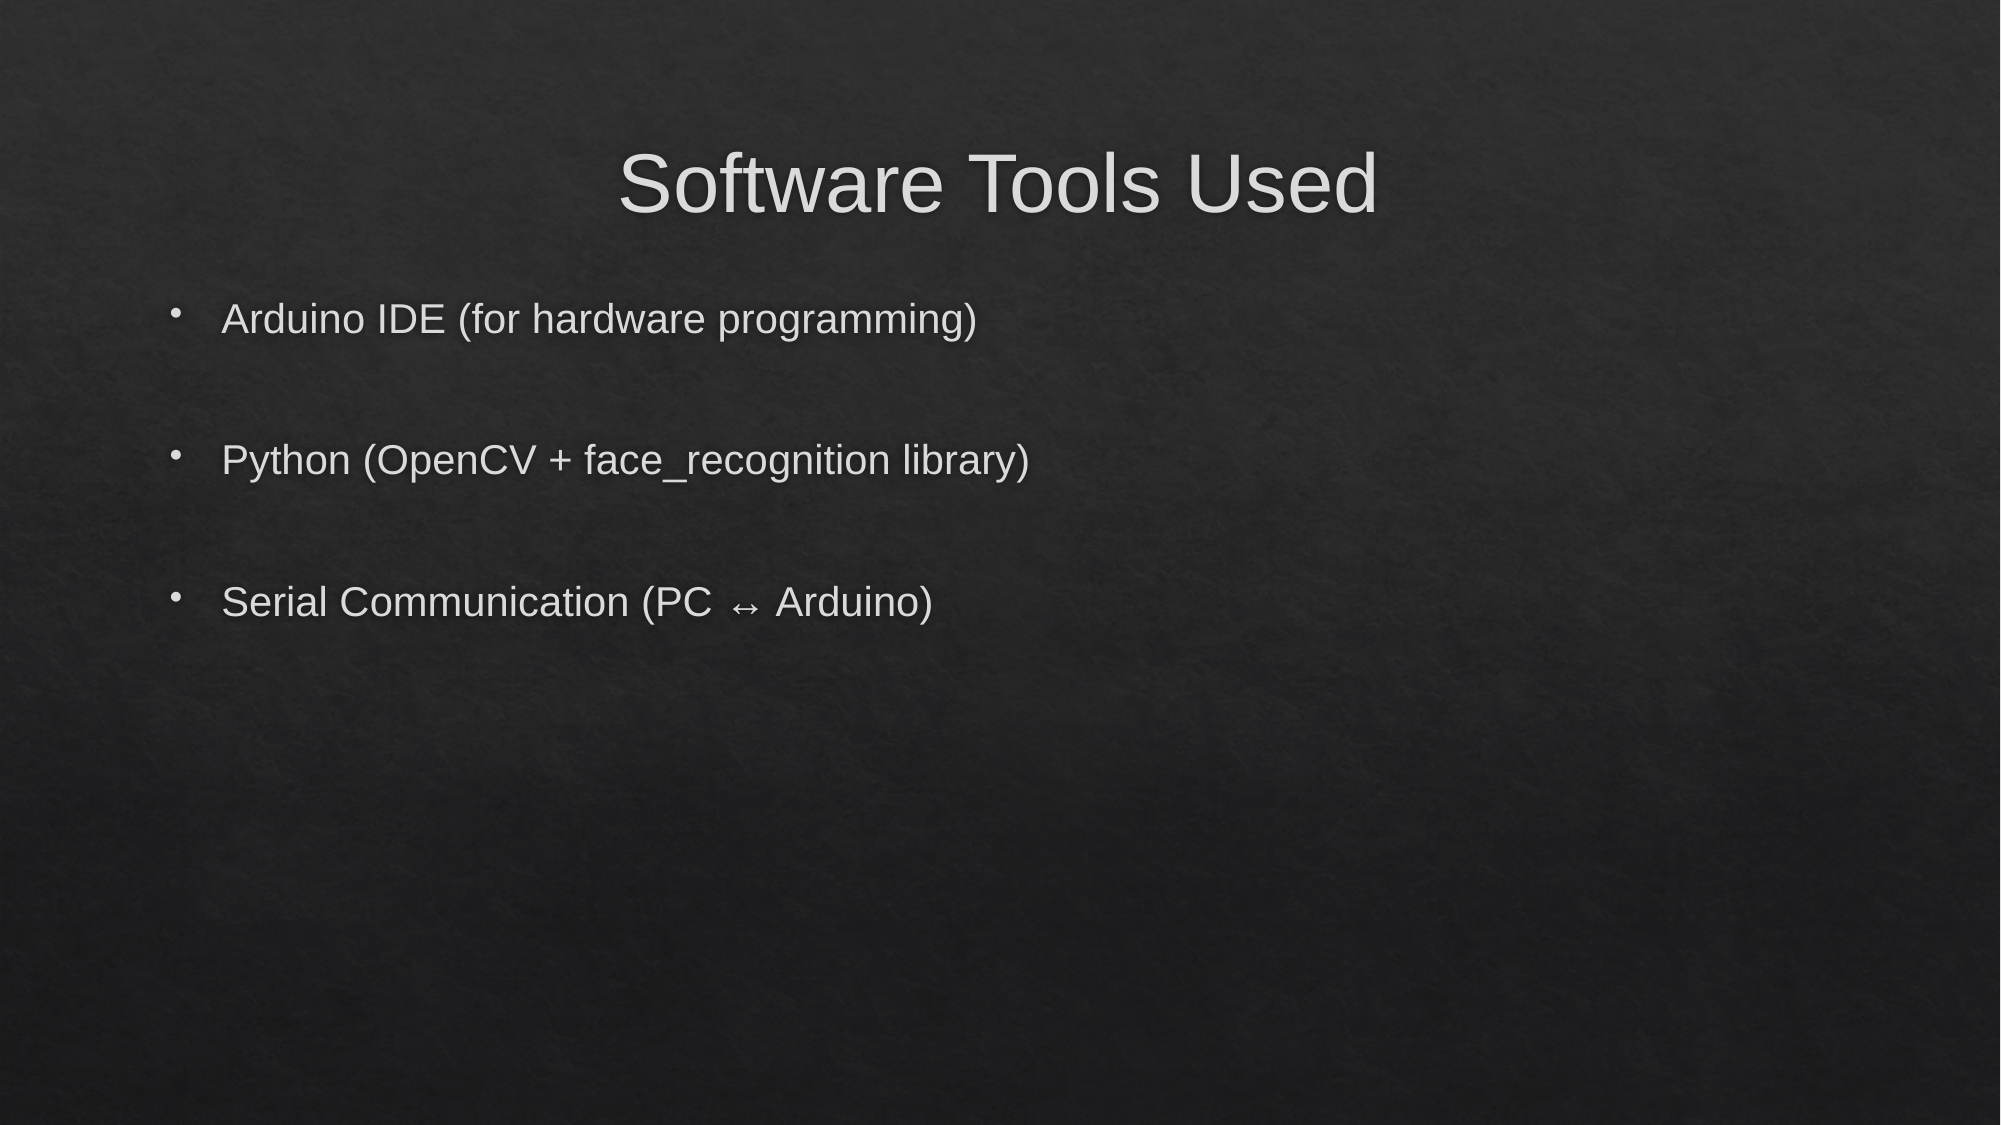

# Software Tools Used
Arduino IDE (for hardware programming)

Python (OpenCV + face_recognition library)

Serial Communication (PC ↔ Arduino)